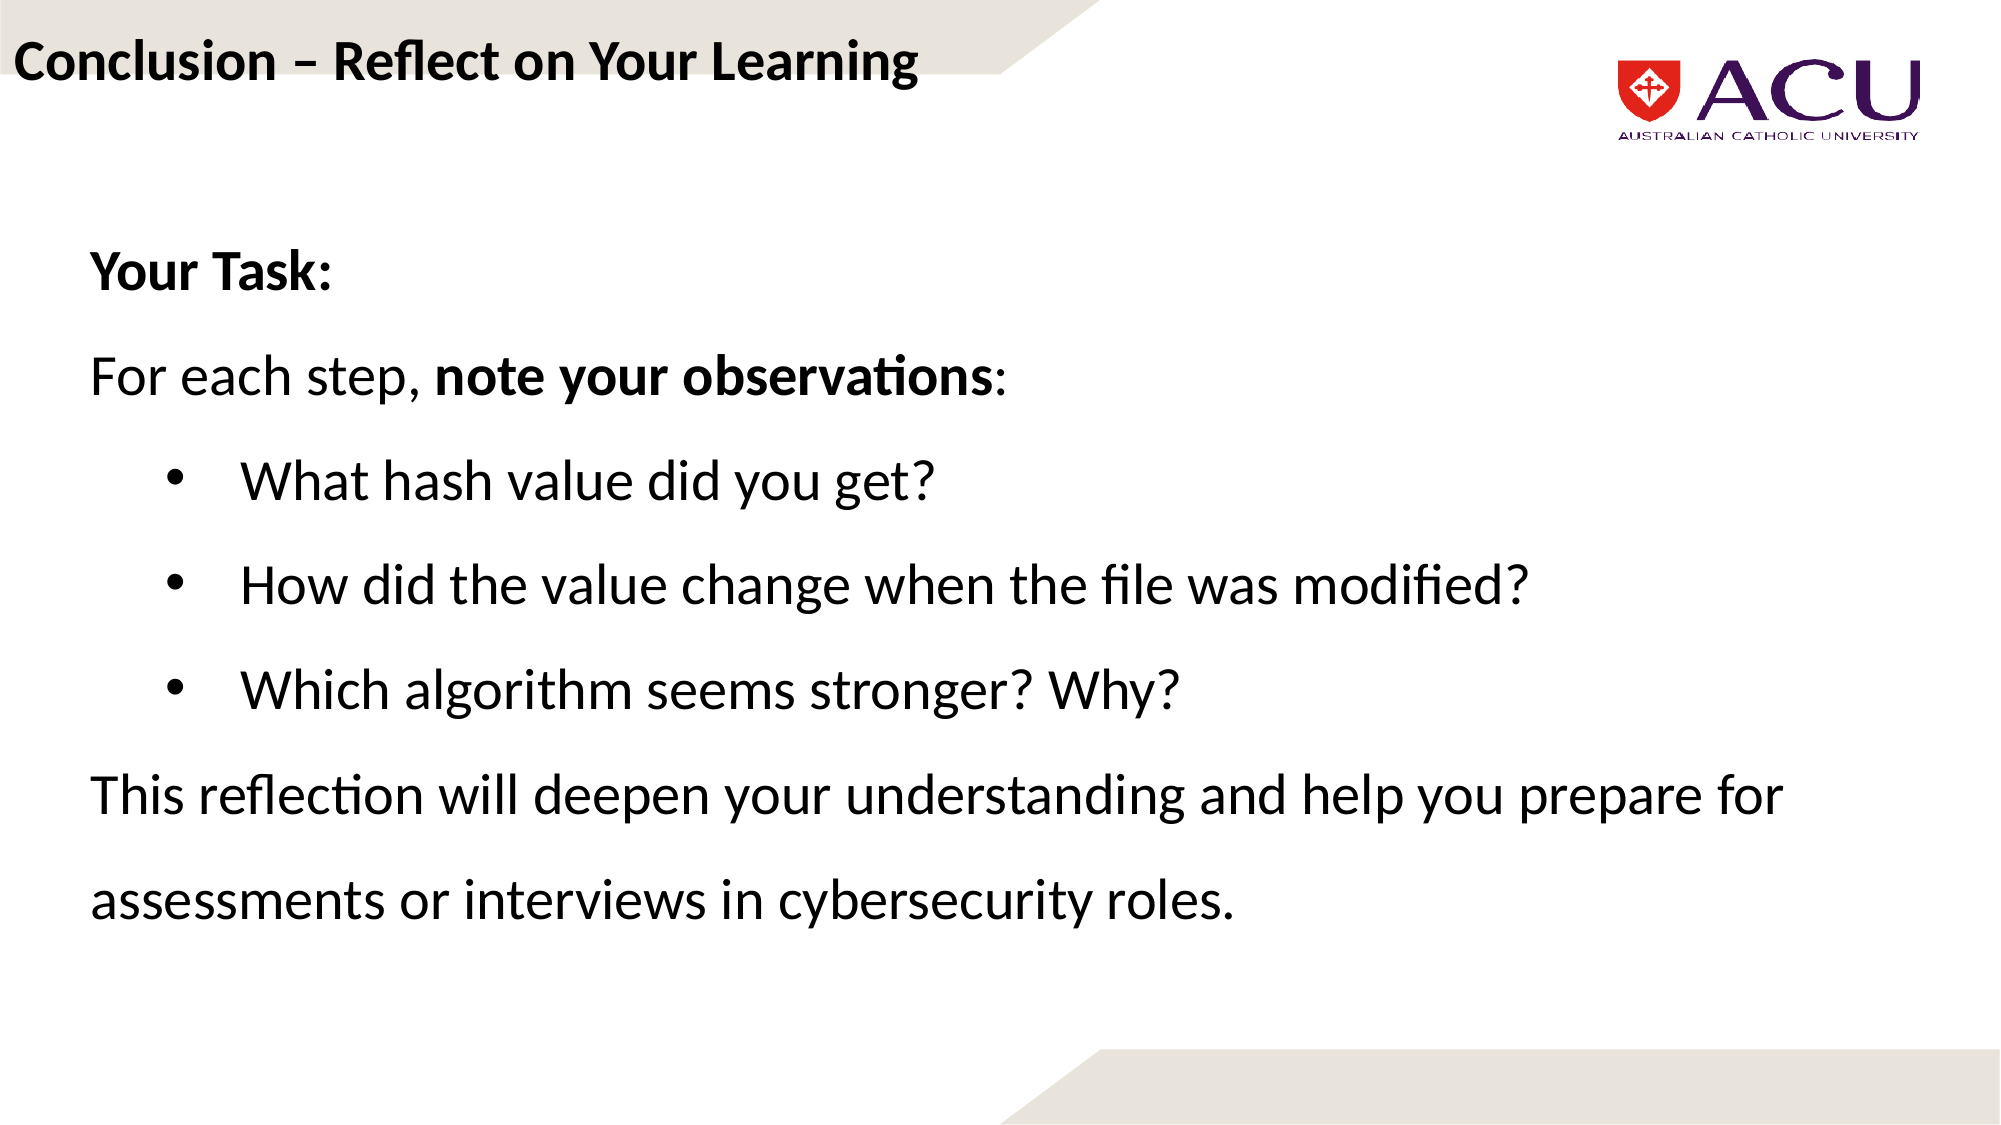

Conclusion – Reflect on Your Learning
Your Task:
For each step, note your observations:
What hash value did you get?
How did the value change when the file was modified?
Which algorithm seems stronger? Why?
This reflection will deepen your understanding and help you prepare for assessments or interviews in cybersecurity roles.